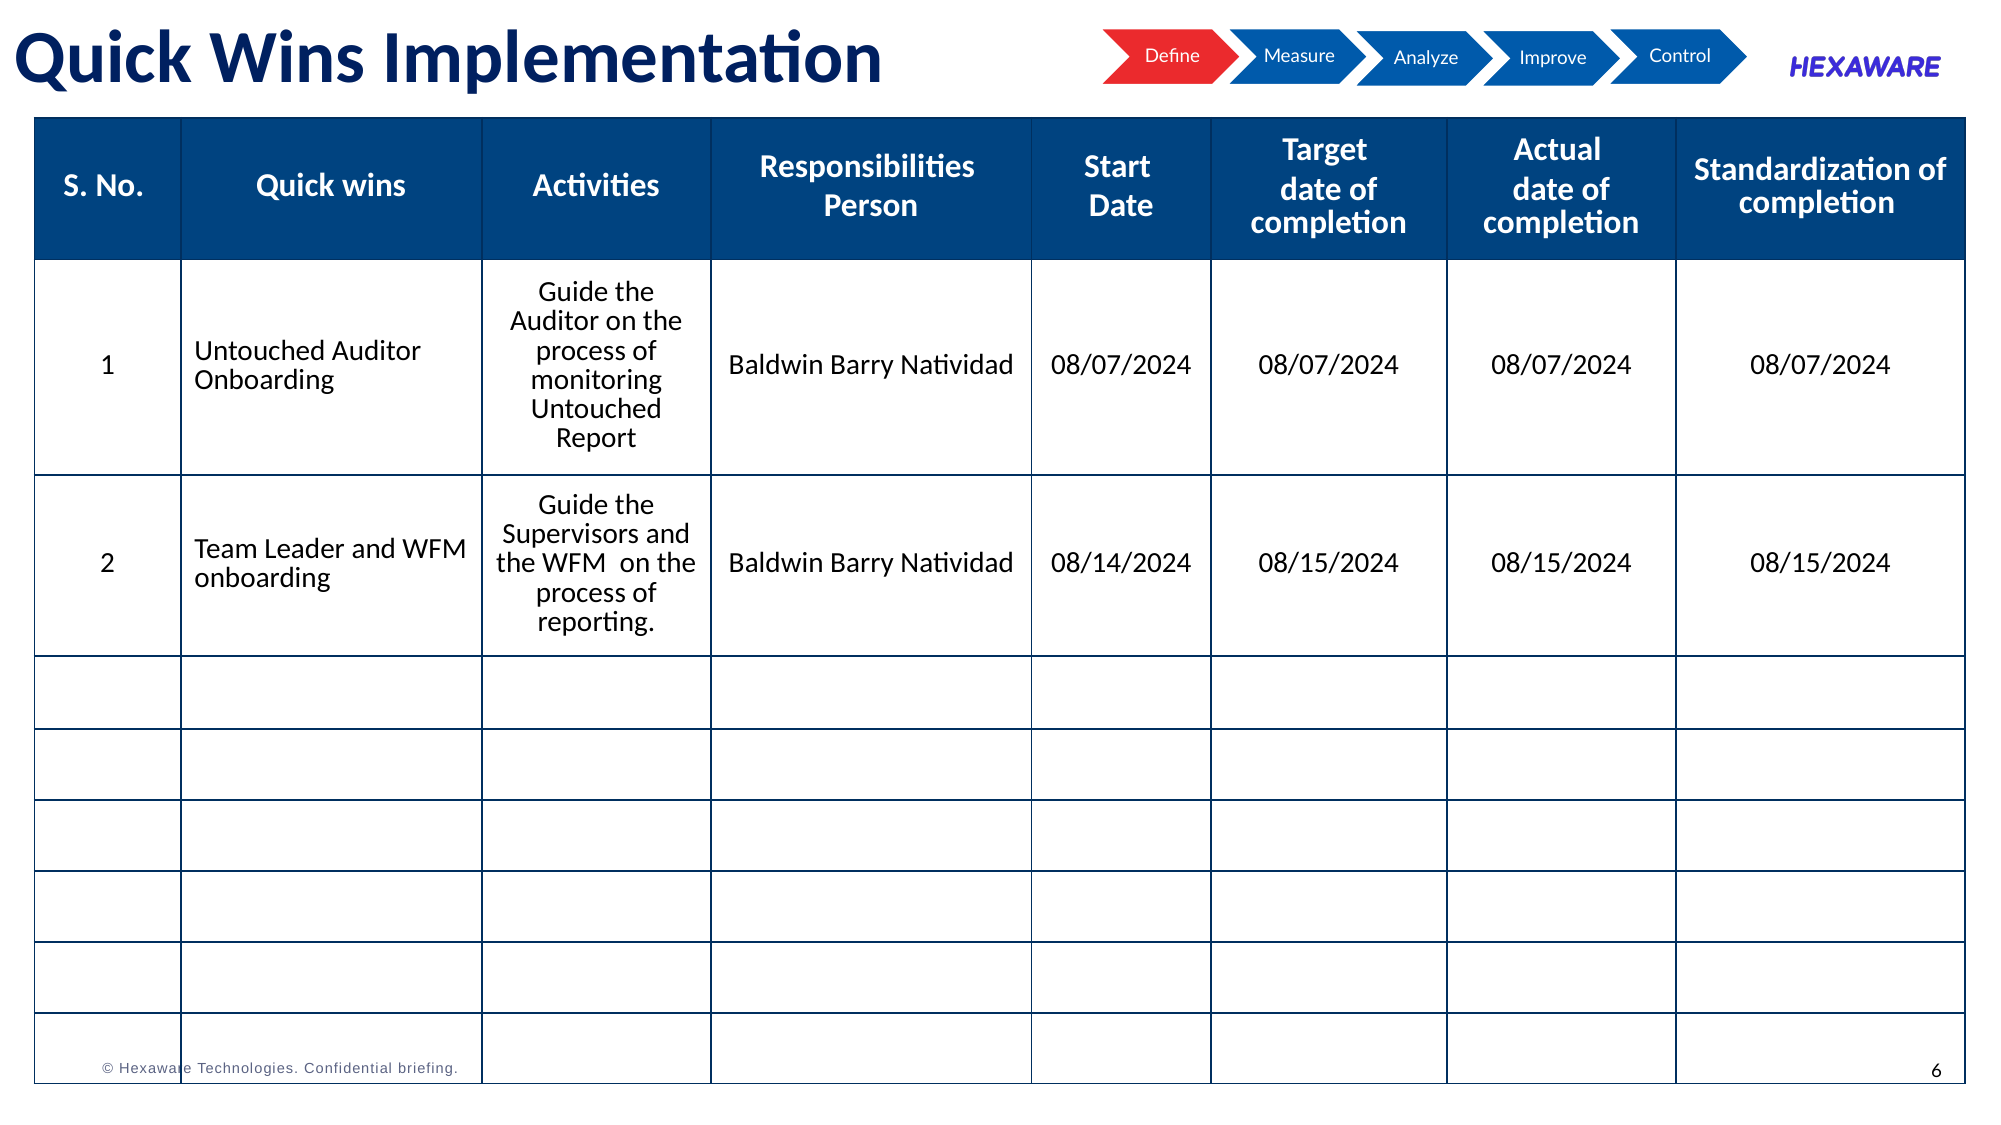

Quick Wins Implementation
Define
Measure
Analyze
Improve
Control
| S. No. | Quick wins | Activities | Responsibilities Person | Start Date | Target date of completion | Actual date of completion | Standardization of completion |
| --- | --- | --- | --- | --- | --- | --- | --- |
| 1 | Untouched Auditor Onboarding | Guide the Auditor on the process of monitoring Untouched Report | Baldwin Barry Natividad | 08/07/2024 | 08/07/2024 | 08/07/2024 | 08/07/2024 |
| 2 | Team Leader and WFM onboarding | Guide the Supervisors and the WFM on the process of reporting. | Baldwin Barry Natividad | 08/14/2024 | 08/15/2024 | 08/15/2024 | 08/15/2024 |
|  |  |  |  |  |  |  |  |
|  |  |  |  |  |  |  |  |
|  |  |  |  |  |  |  |  |
|  |  |  |  |  |  |  |  |
|  |  |  |  |  |  |  |  |
|  |  |  |  |  |  |  |  |